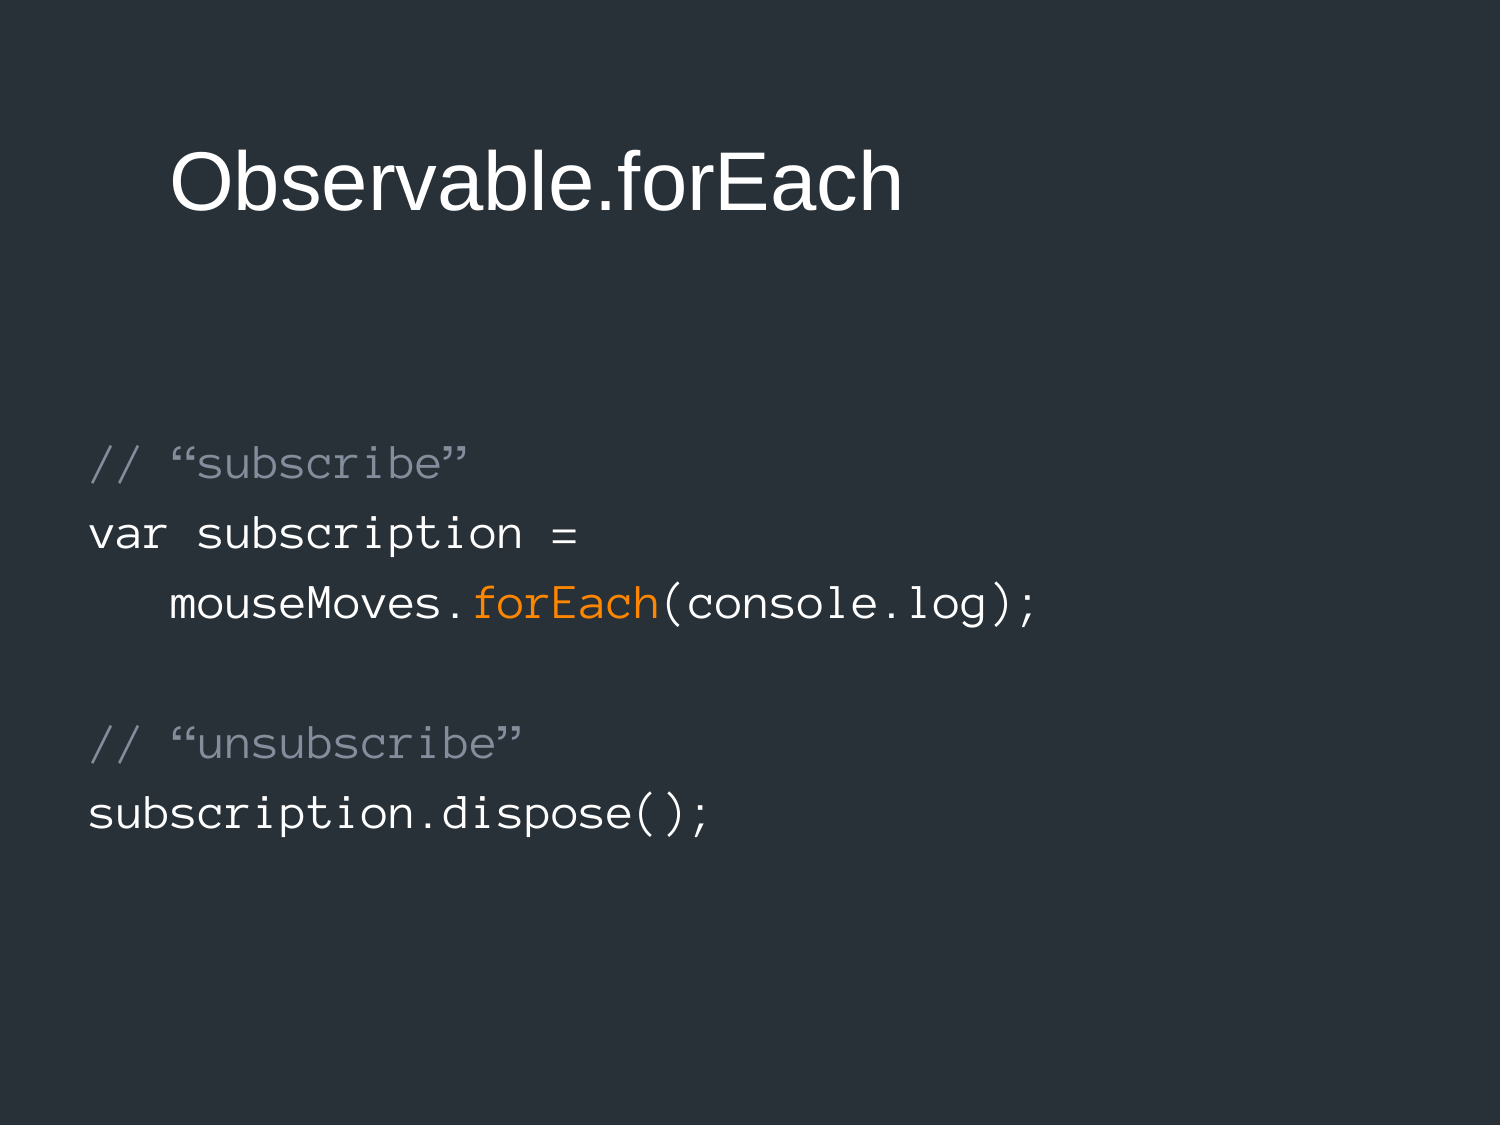

# Observable.forEach
// “subscribe”
var subscription =
   mouseMoves.forEach(console.log);

// “unsubscribe”
subscription.dispose();